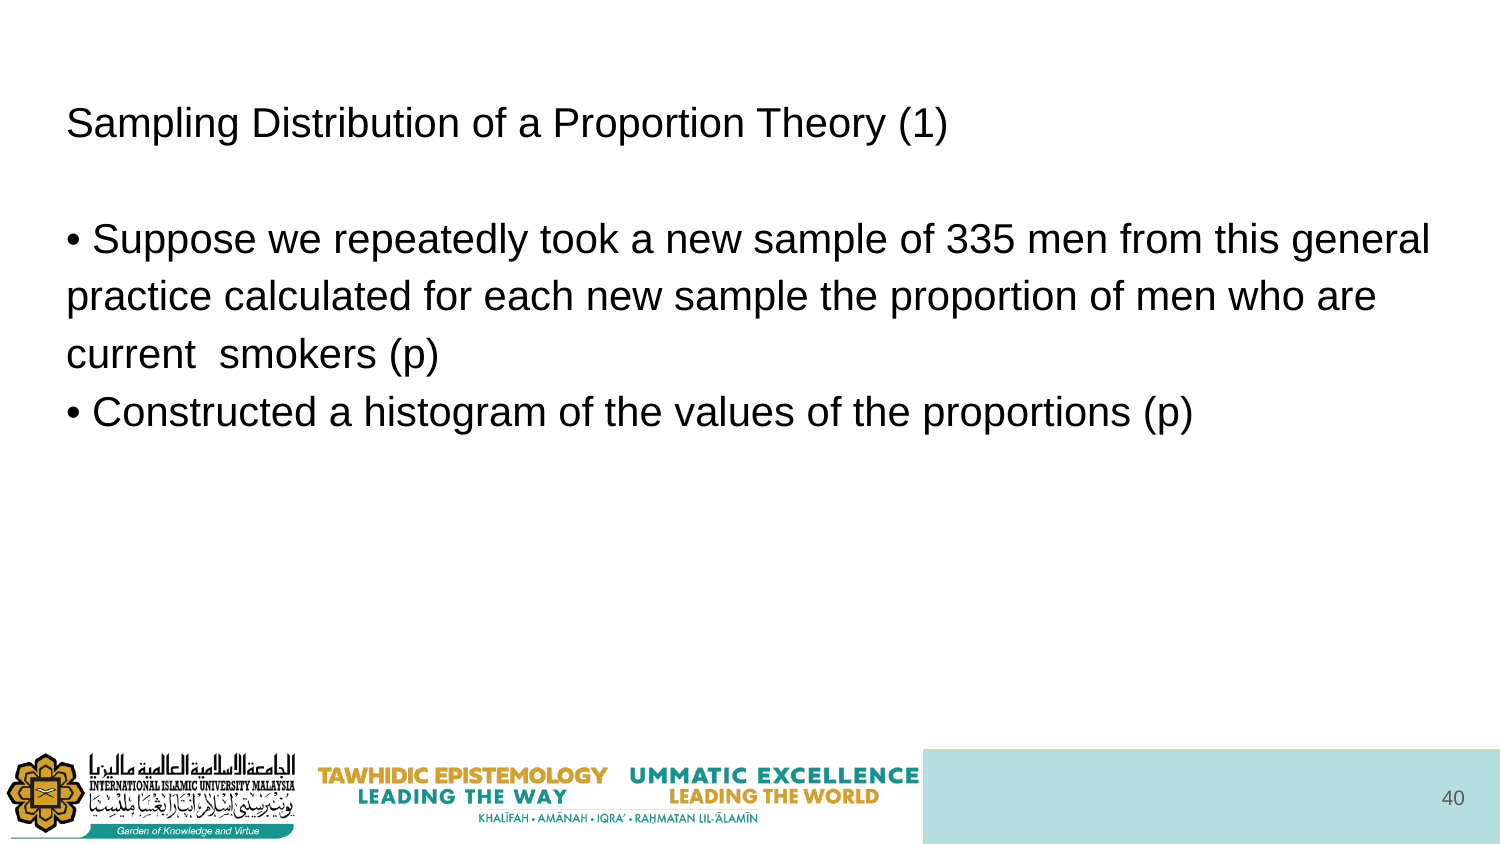

# Sampling Distribution of a Proportion Theory (1)
• Suppose we repeatedly took a new sample of 335 men from this general practice calculated for each new sample the proportion of men who are current  smokers (p)
• Constructed a histogram of the values of the proportions (p)
40